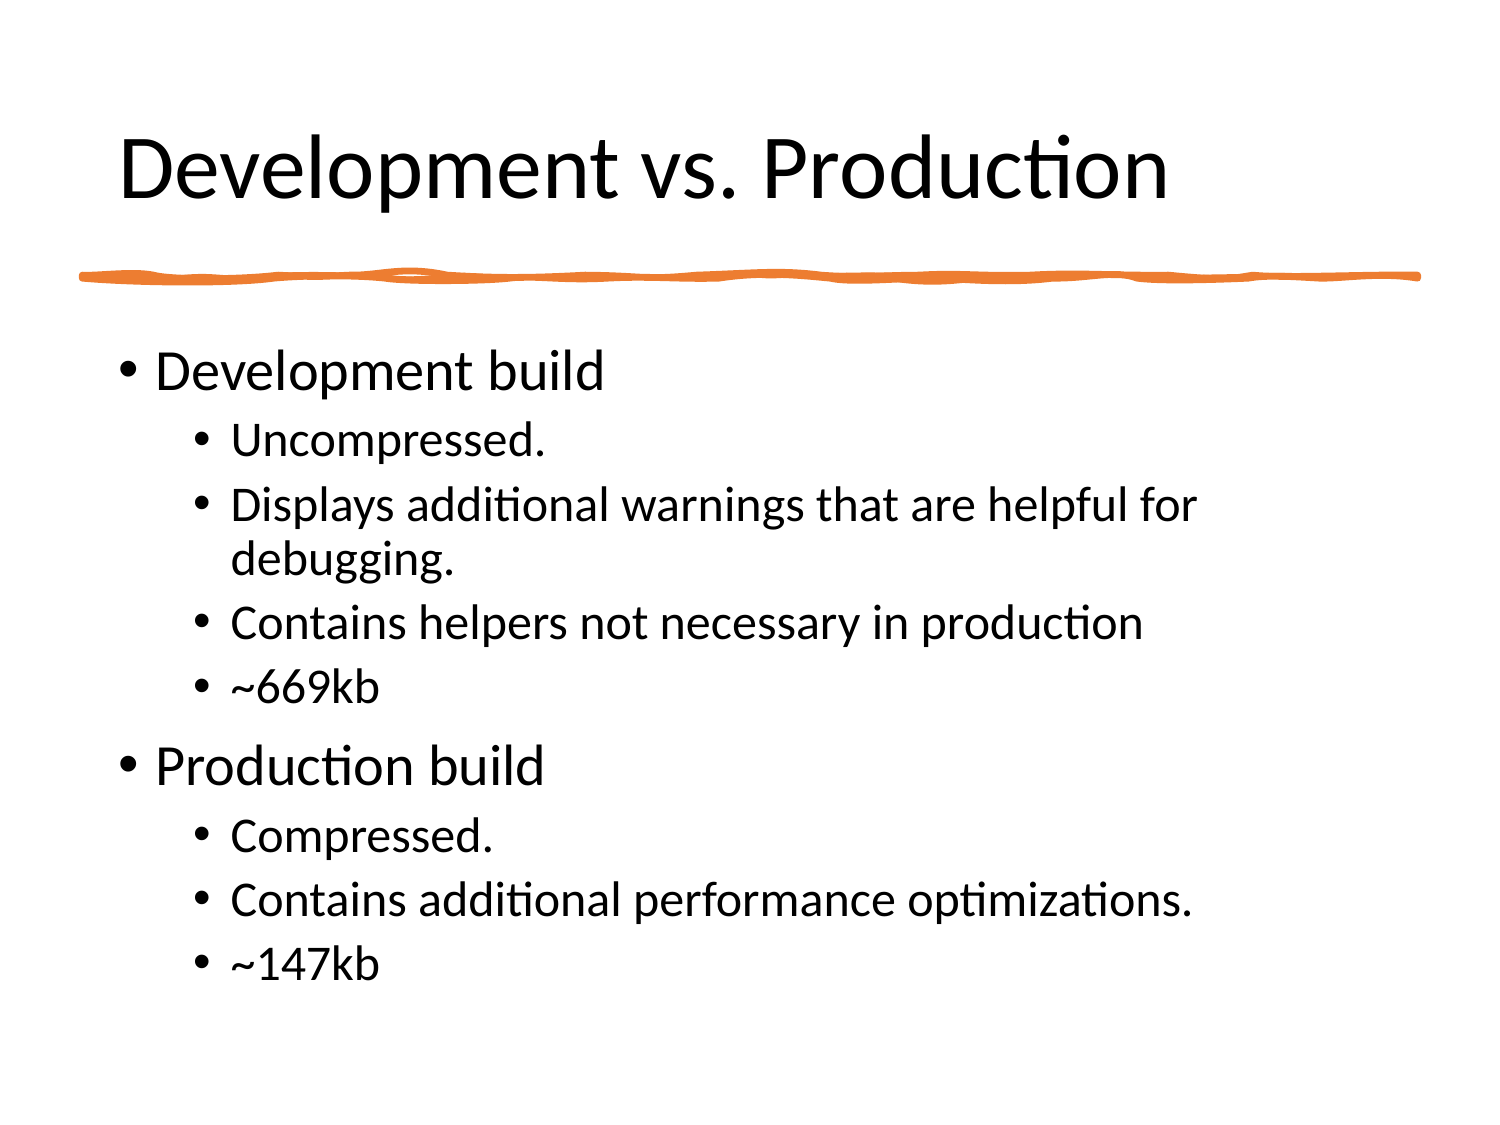

# Development vs. Production
Development build
Uncompressed.
Displays additional warnings that are helpful for debugging.
Contains helpers not necessary in production
~669kb
Production build
Compressed.
Contains additional performance optimizations.
~147kb